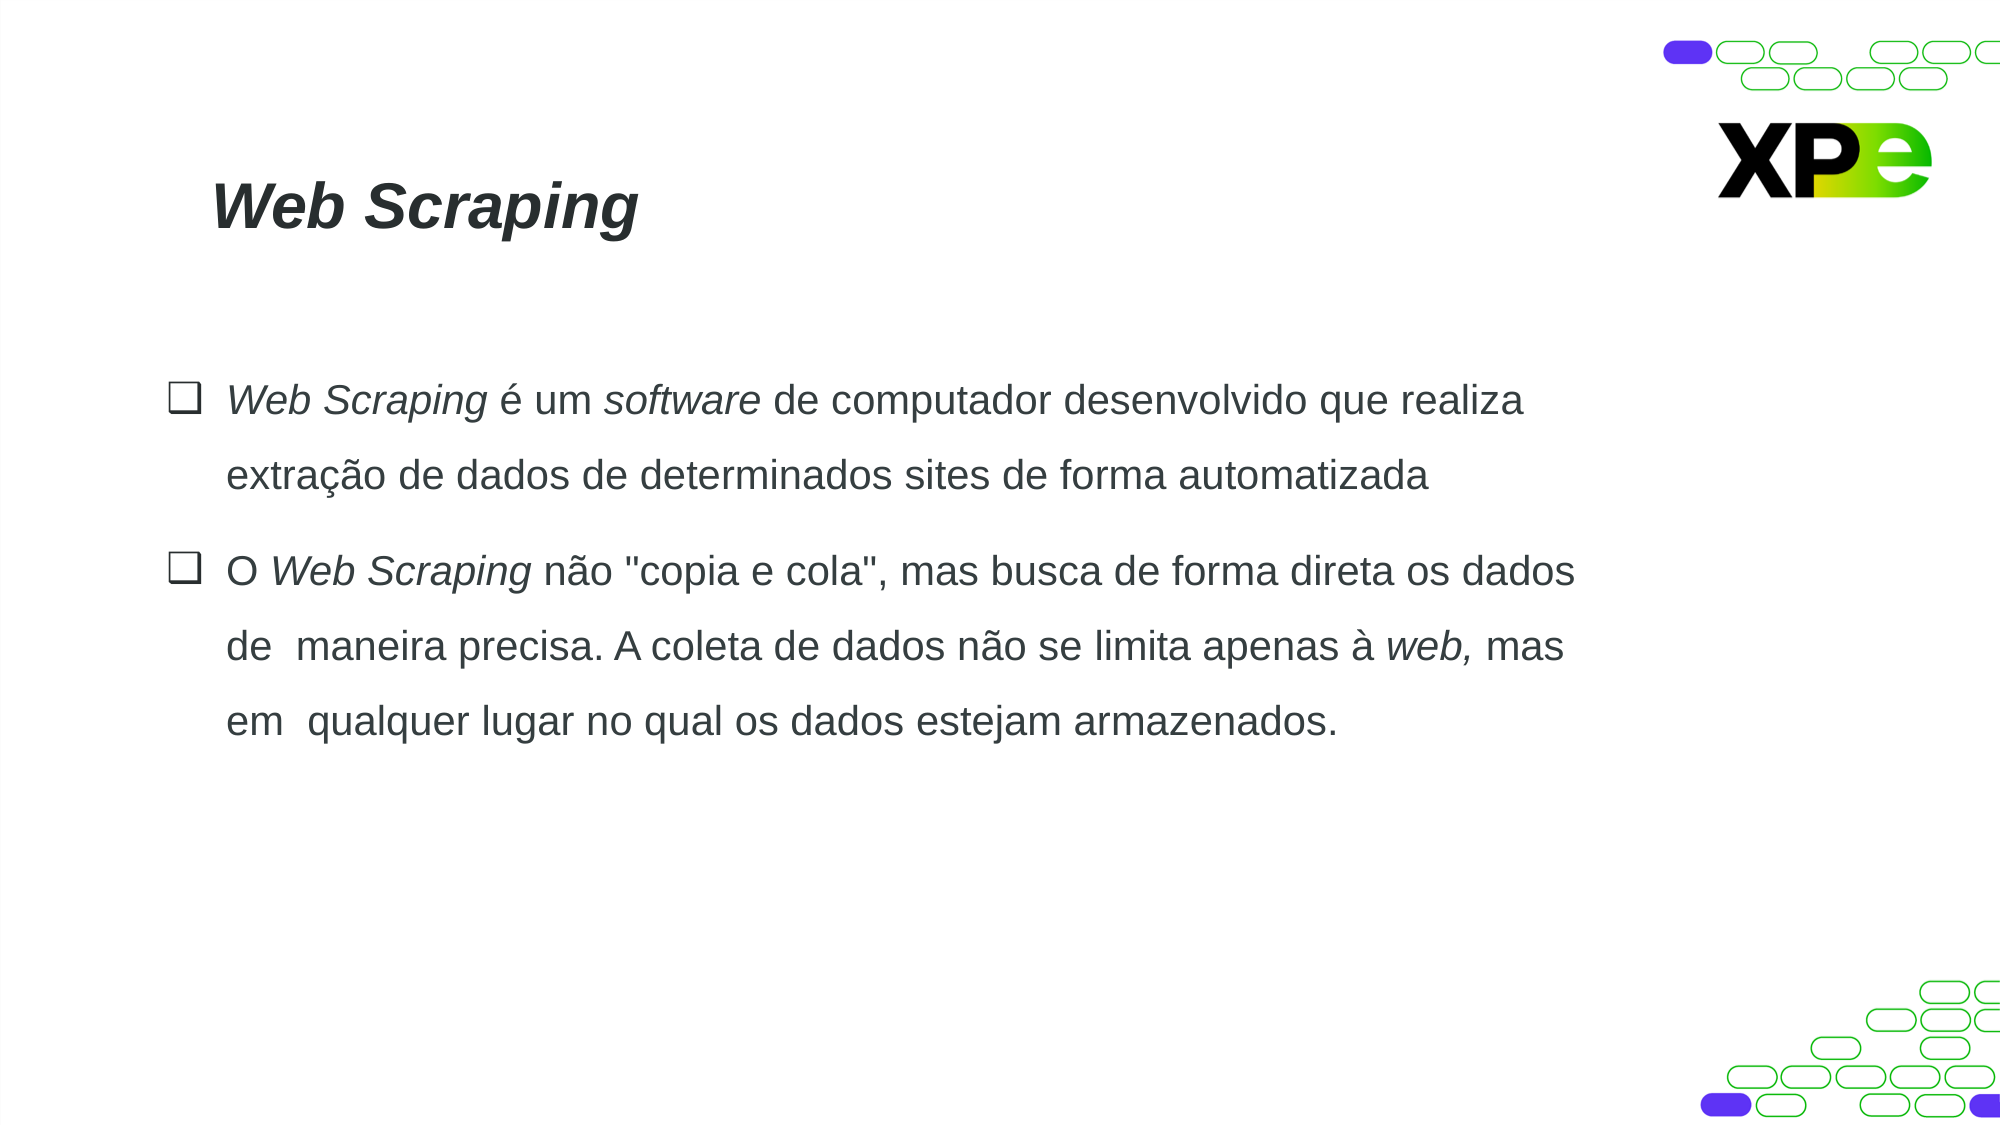

# Web Scraping
Web Scraping é um software de computador desenvolvido que realiza
extração de dados de determinados sites de forma automatizada
O Web Scraping não "copia e cola", mas busca de forma direta os dados de  maneira precisa. A coleta de dados não se limita apenas à web, mas em  qualquer lugar no qual os dados estejam armazenados.